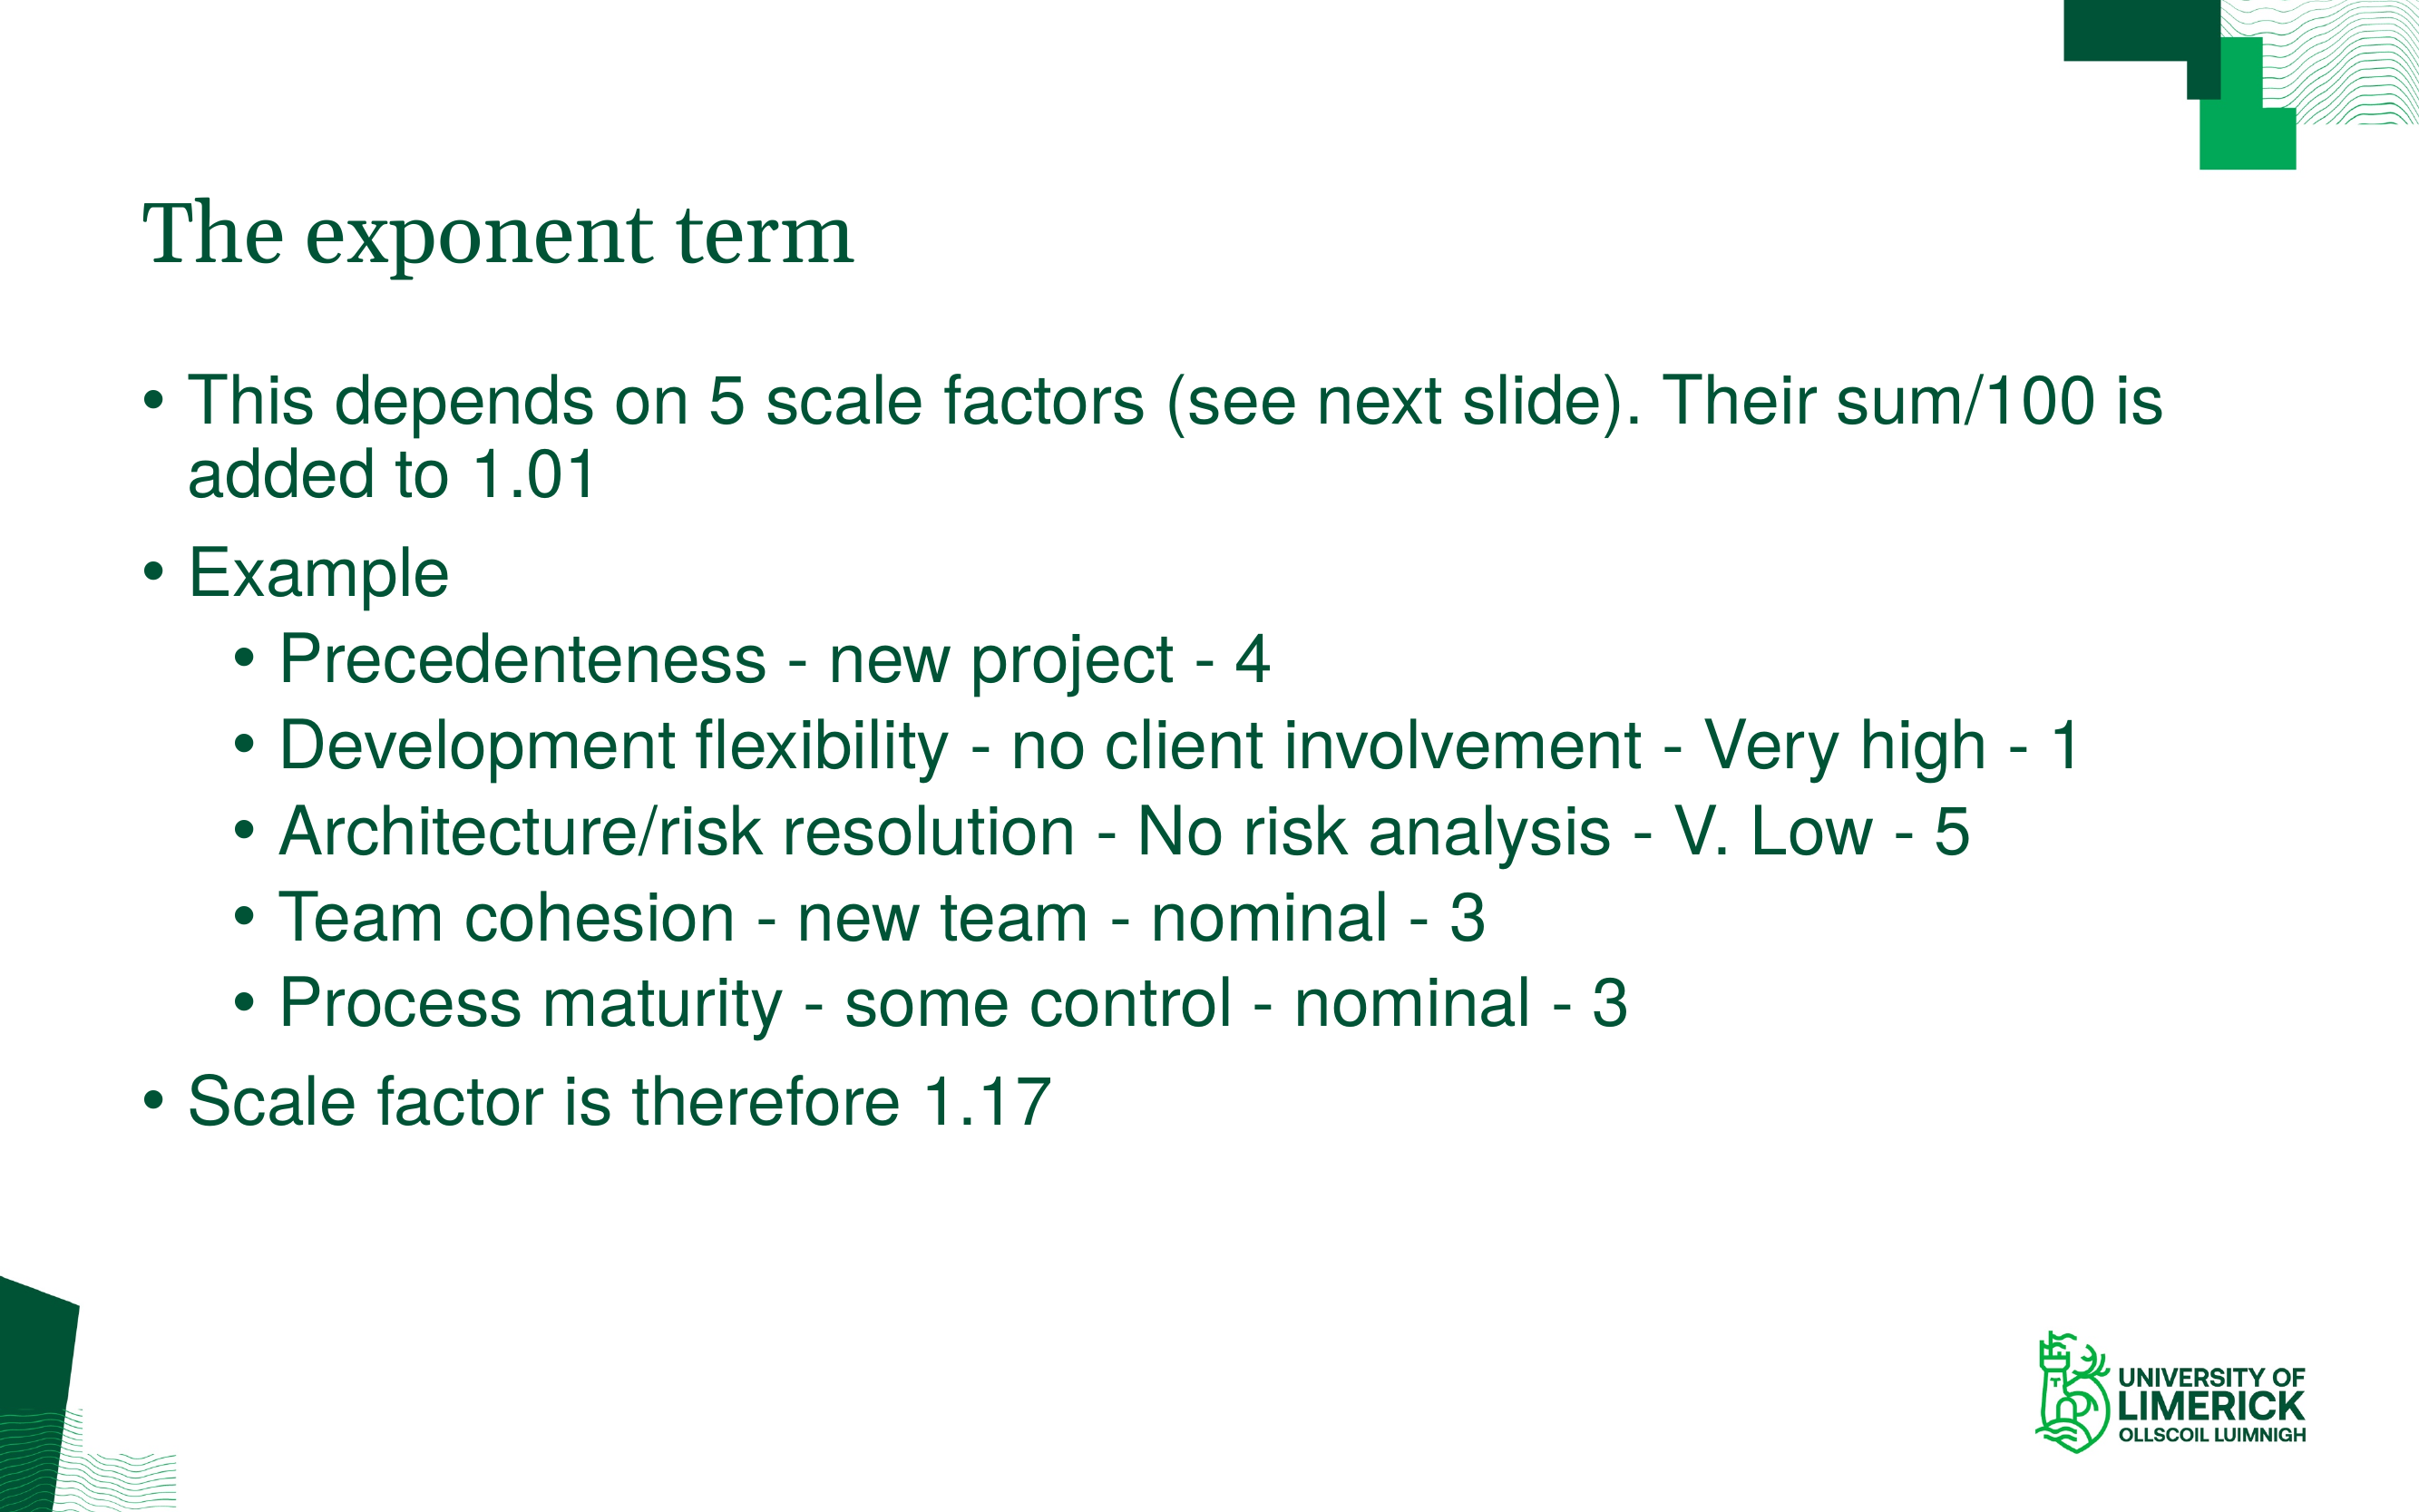

# The exponent term
This depends on 5 scale factors (see next slide). Their sum/100 is added to 1.01
Example
Precedenteness - new project - 4
Development flexibility - no client involvement - Very high - 1
Architecture/risk resolution - No risk analysis - V. Low - 5
Team cohesion - new team - nominal - 3
Process maturity - some control - nominal - 3
Scale factor is therefore 1.17